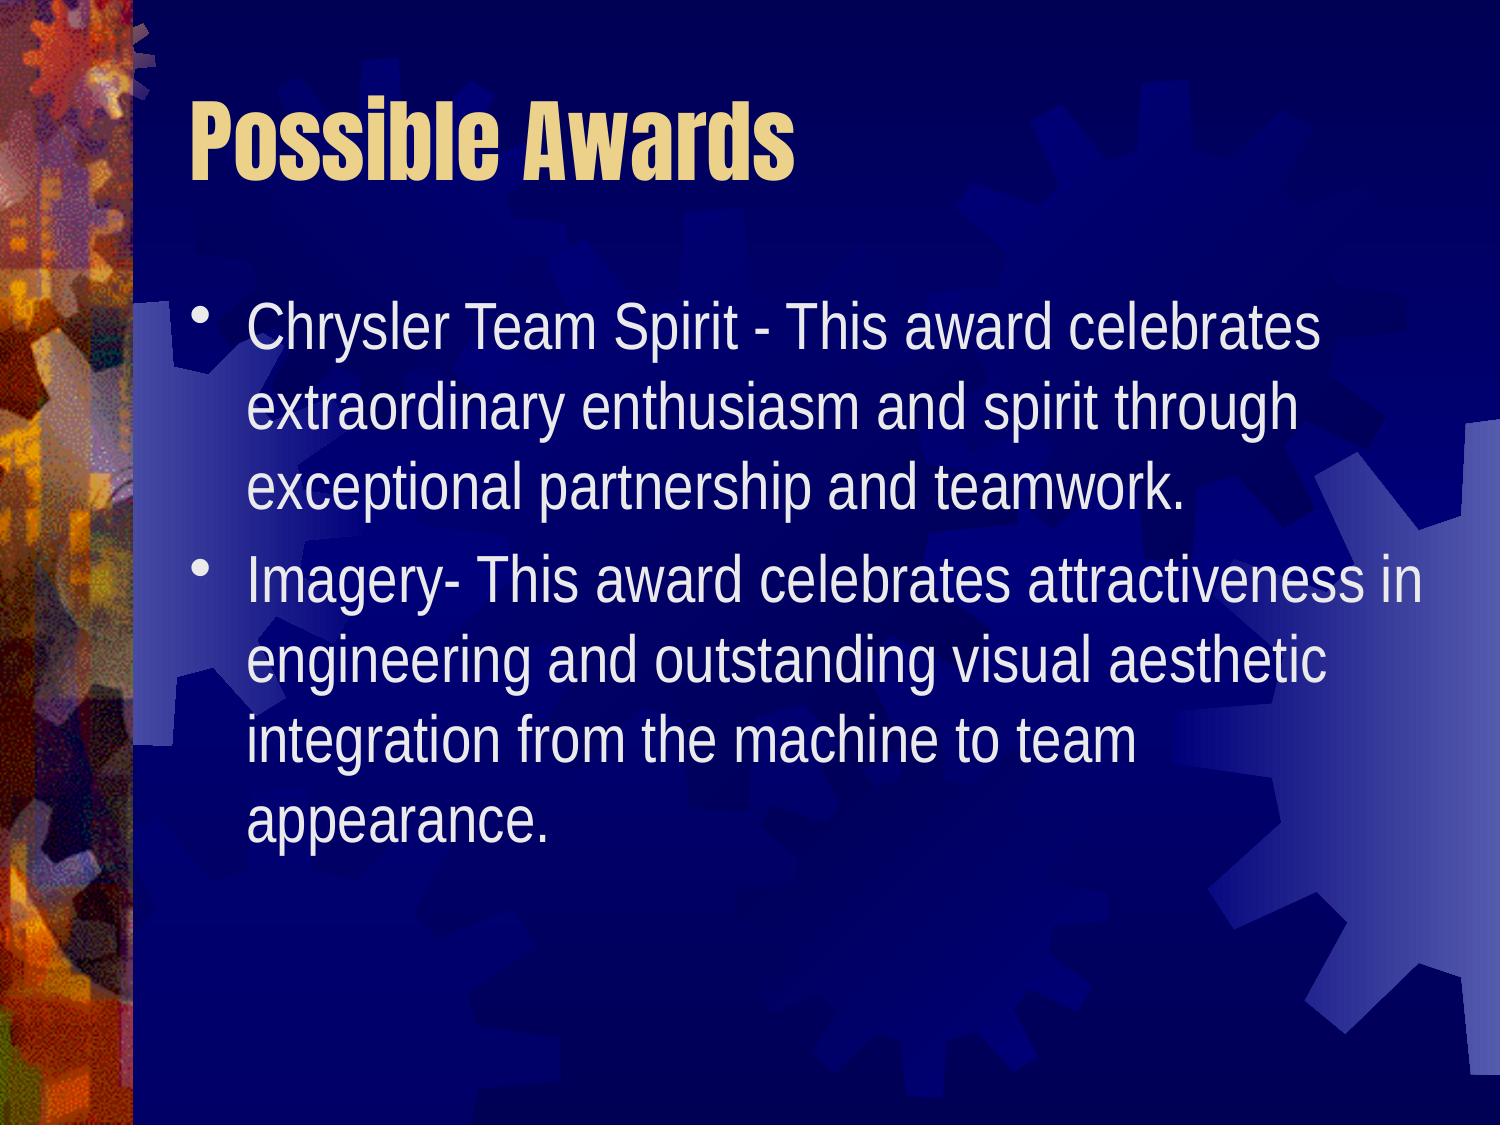

# Possible Awards
Chrysler Team Spirit - This award celebrates extraordinary enthusiasm and spirit through exceptional partnership and teamwork.
Imagery- This award celebrates attractiveness in engineering and outstanding visual aesthetic integration from the machine to team appearance.